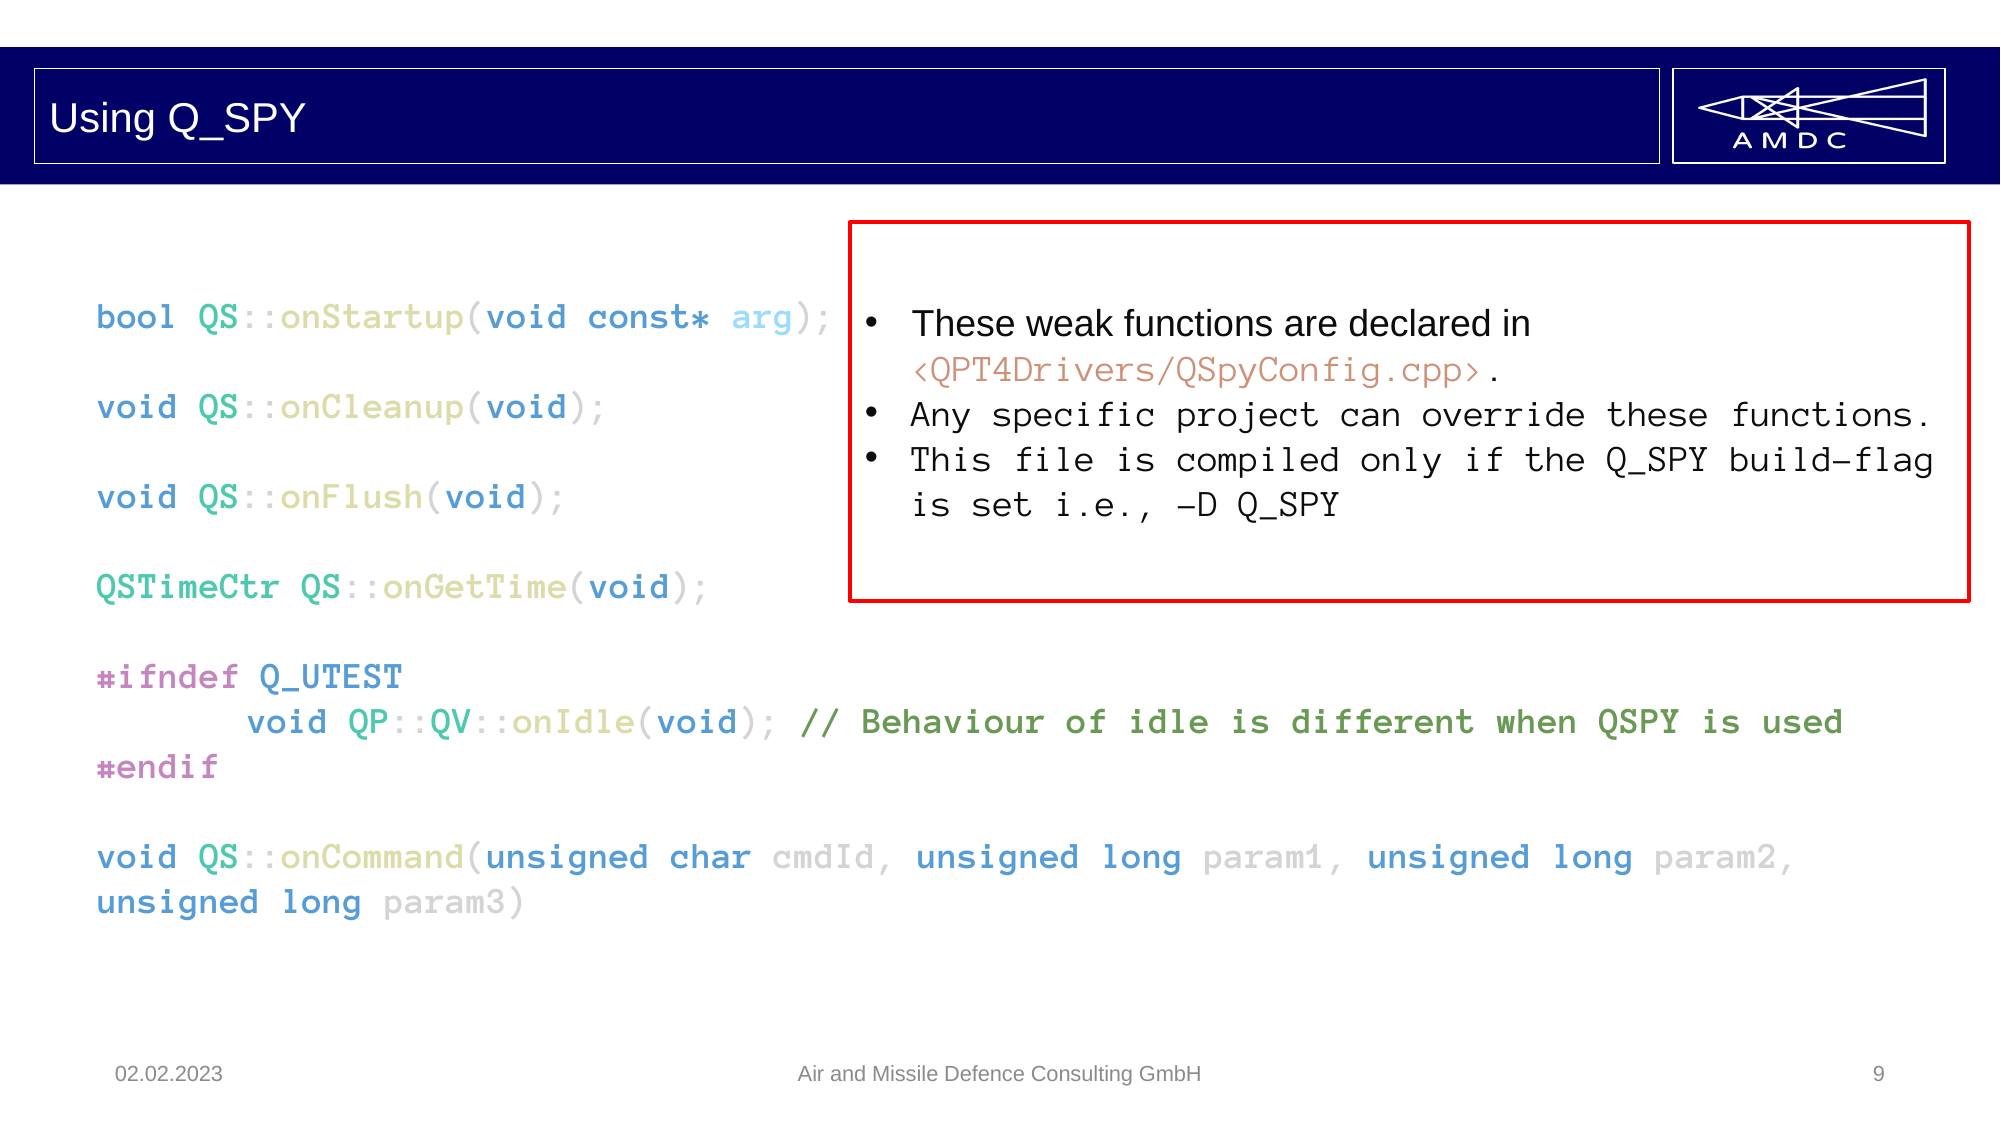

# Using Q_SPY
These weak functions are declared in <QPT4Drivers/QSpyConfig.cpp>.
Any specific project can override these functions.
This file is compiled only if the Q_SPY build-flag is set i.e., -D Q_SPY
bool QS::onStartup(void const* arg);
void QS::onCleanup(void);
void QS::onFlush(void);
QSTimeCtr QS::onGetTime(void);
#ifndef Q_UTEST
	void QP::QV::onIdle(void); // Behaviour of idle is different when QSPY is used
#endif

void QS::onCommand(unsigned char cmdId, unsigned long param1, unsigned long param2, unsigned long param3)

02.02.2023
Air and Missile Defence Consulting GmbH
9